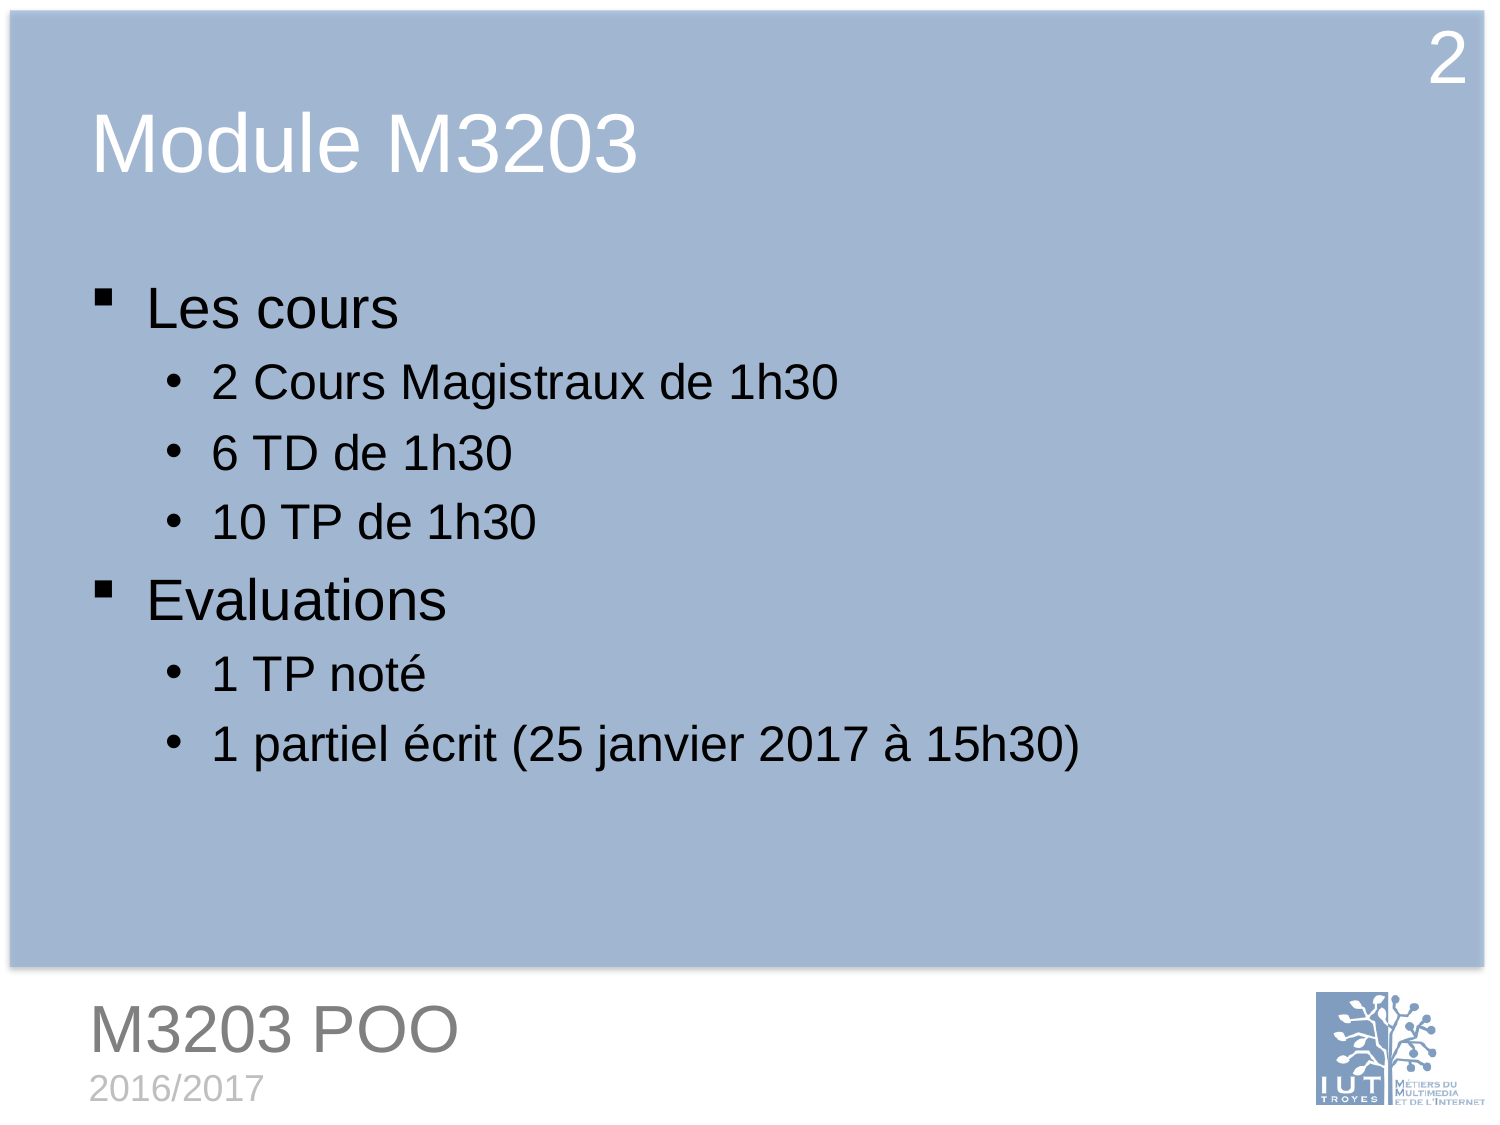

2
# Module M3203
Les cours
2 Cours Magistraux de 1h30
6 TD de 1h30
10 TP de 1h30
Evaluations
1 TP noté
1 partiel écrit (25 janvier 2017 à 15h30)